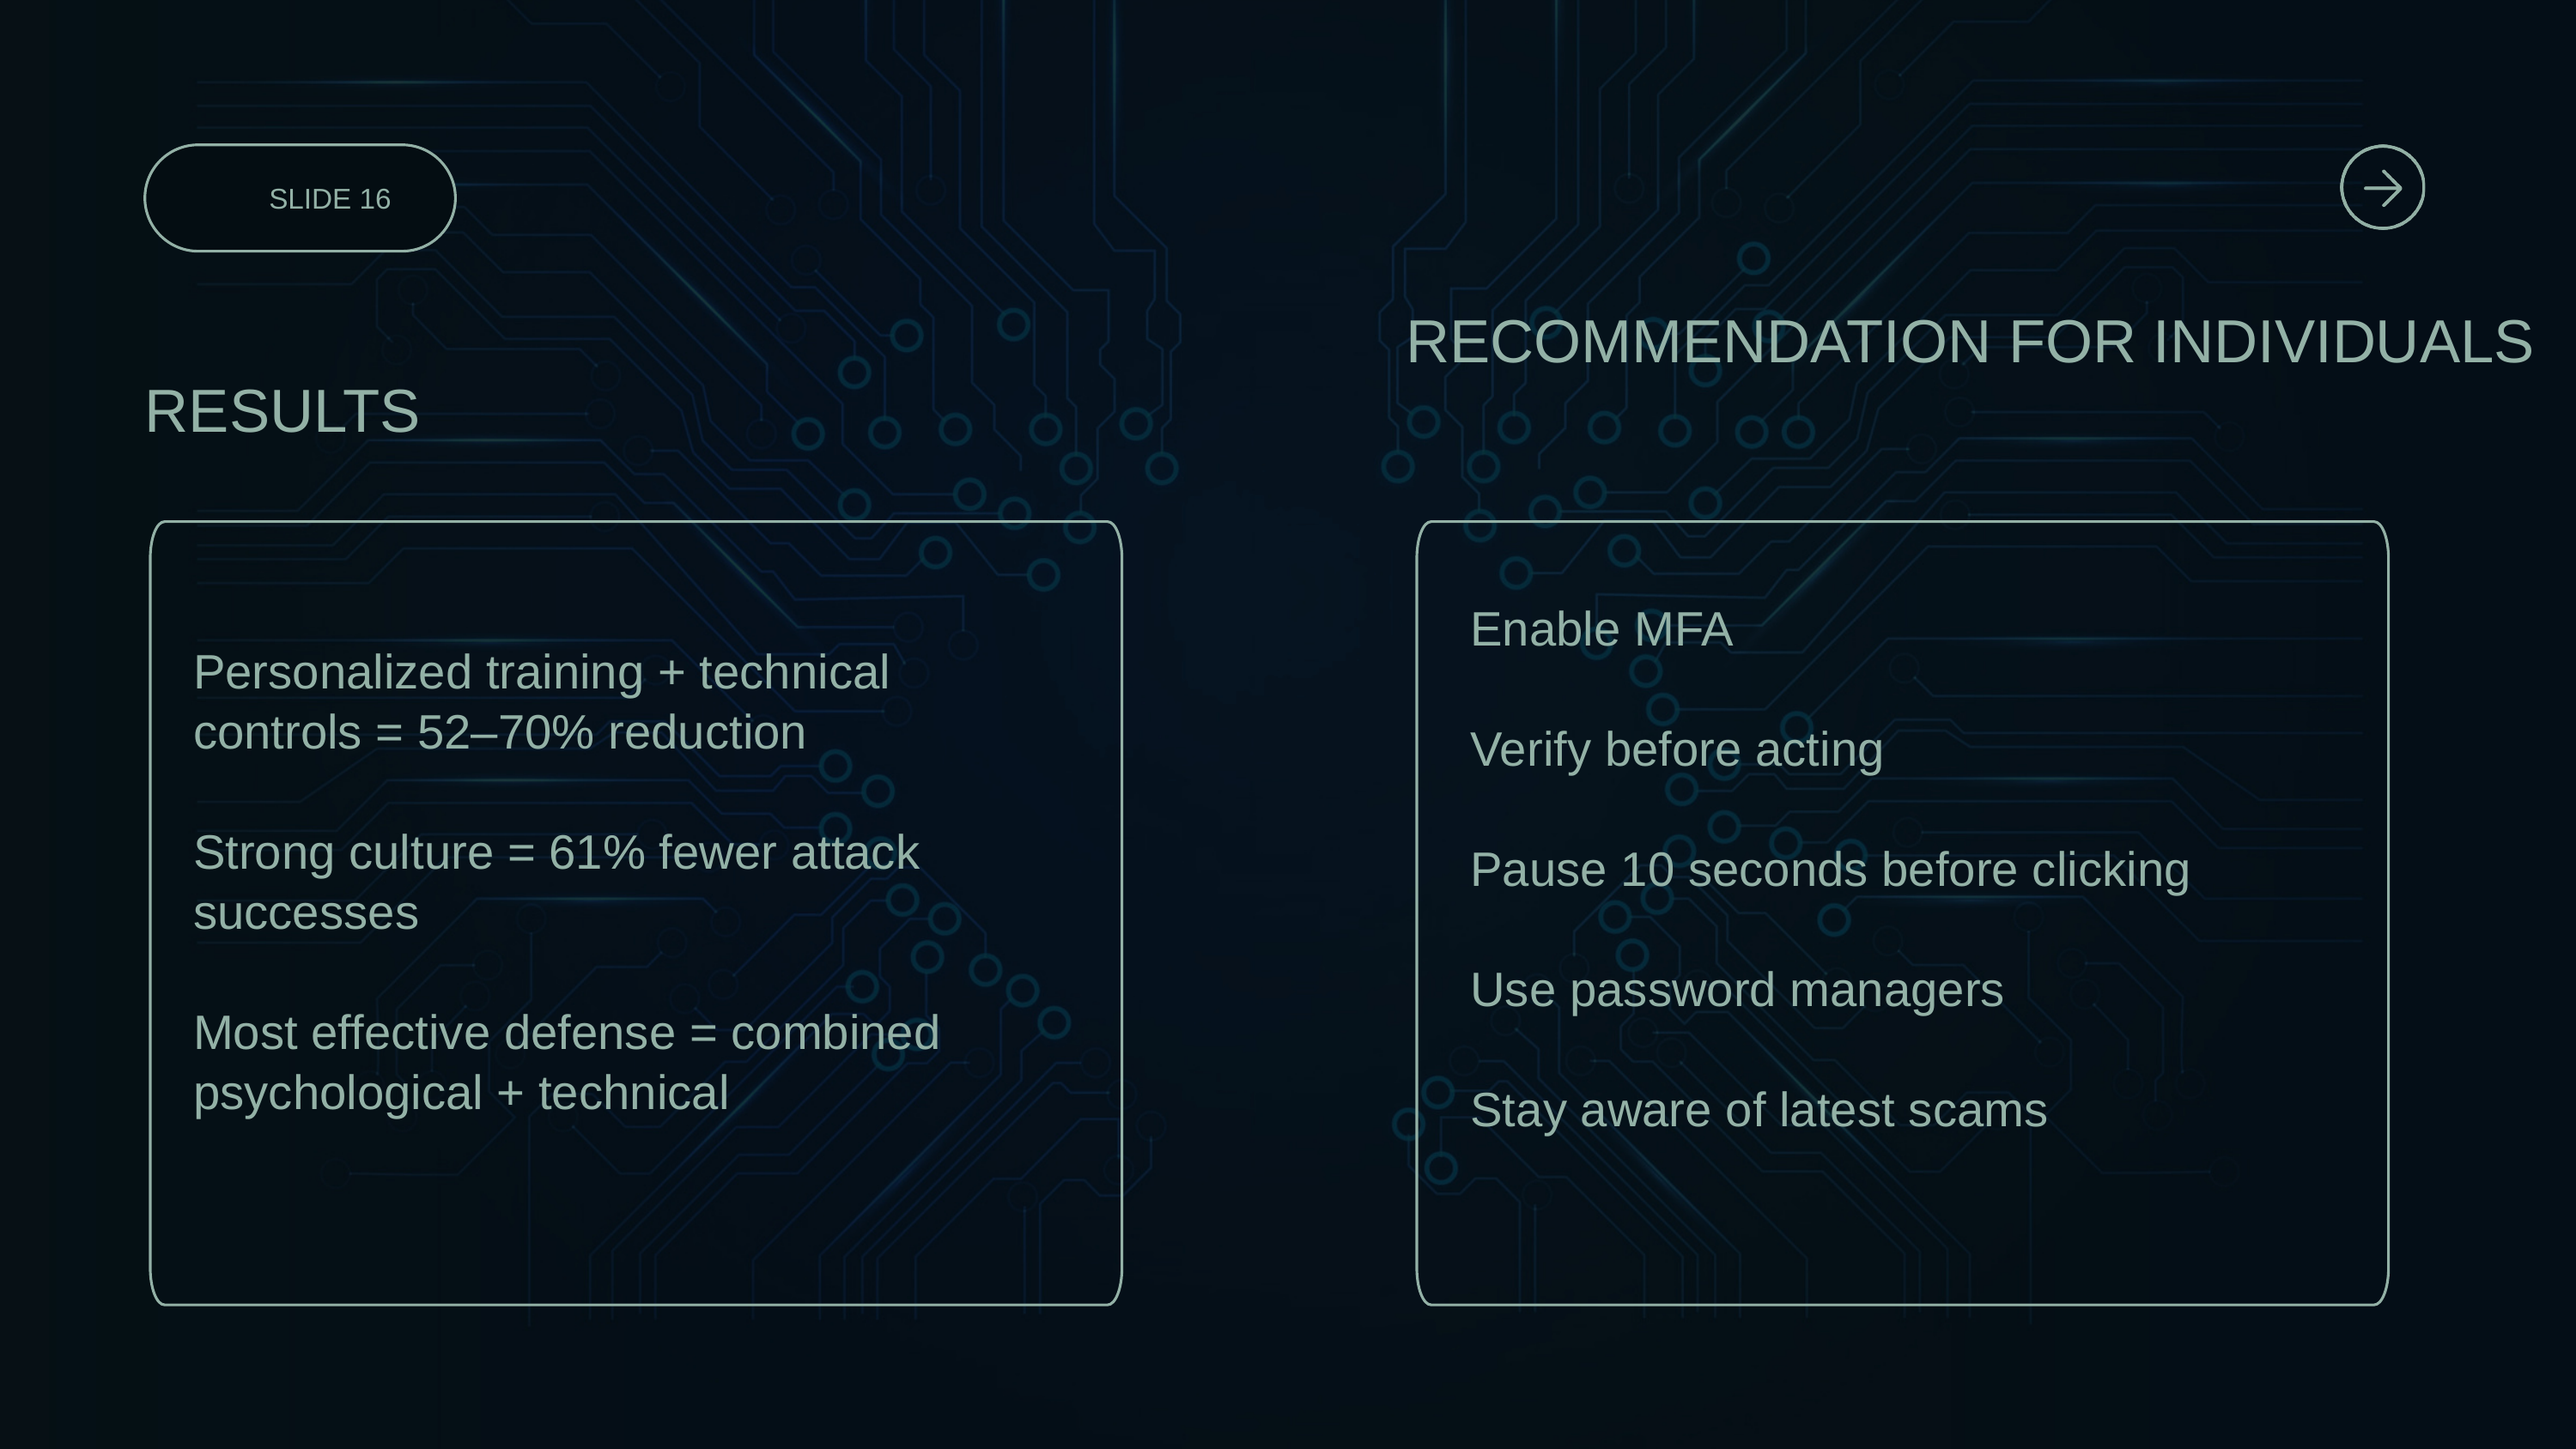

SLIDE 16
RECOMMENDATION FOR INDIVIDUALS
RESULTS

Enable MFA

Verify before acting

Pause 10 seconds before clicking

Use password managers

Stay aware of latest scams
Personalized training + technical controls = 52–70% reduction

Strong culture = 61% fewer attack successes

Most effective defense = combined psychological + technical